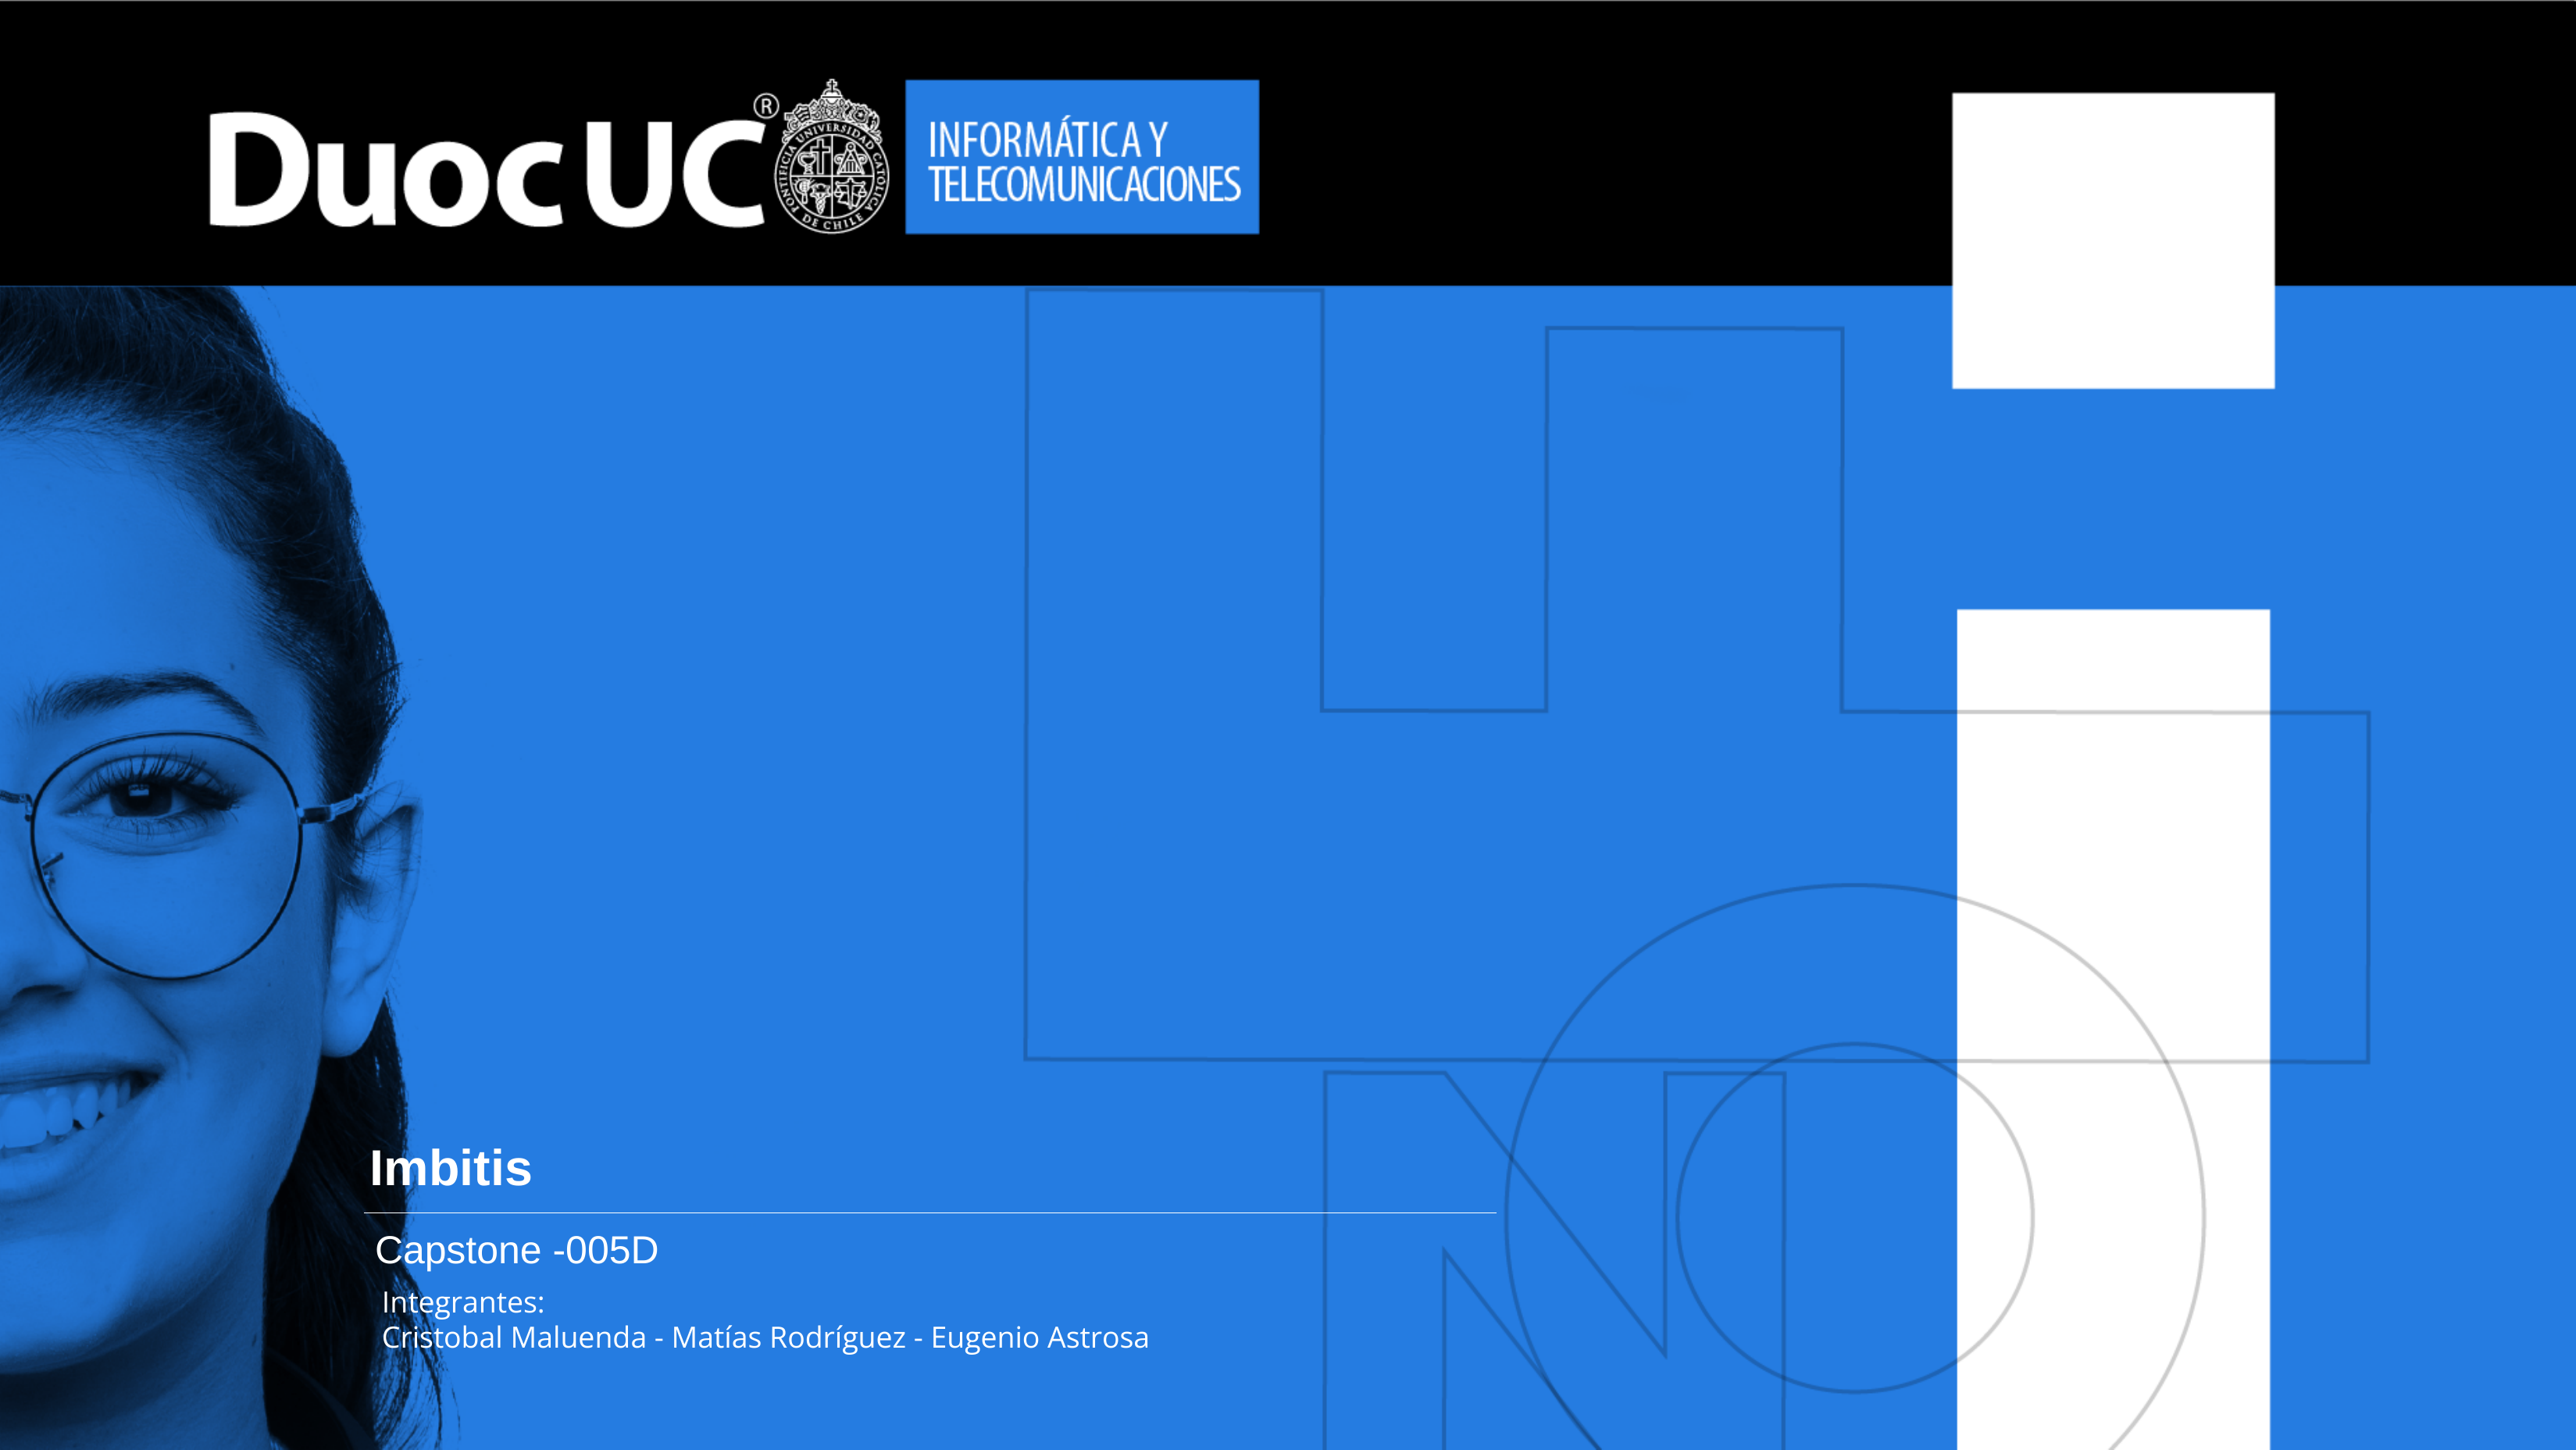

# Imbitis
Capstone -005D
Integrantes:
Cristobal Maluenda - Matías Rodríguez - Eugenio Astrosa